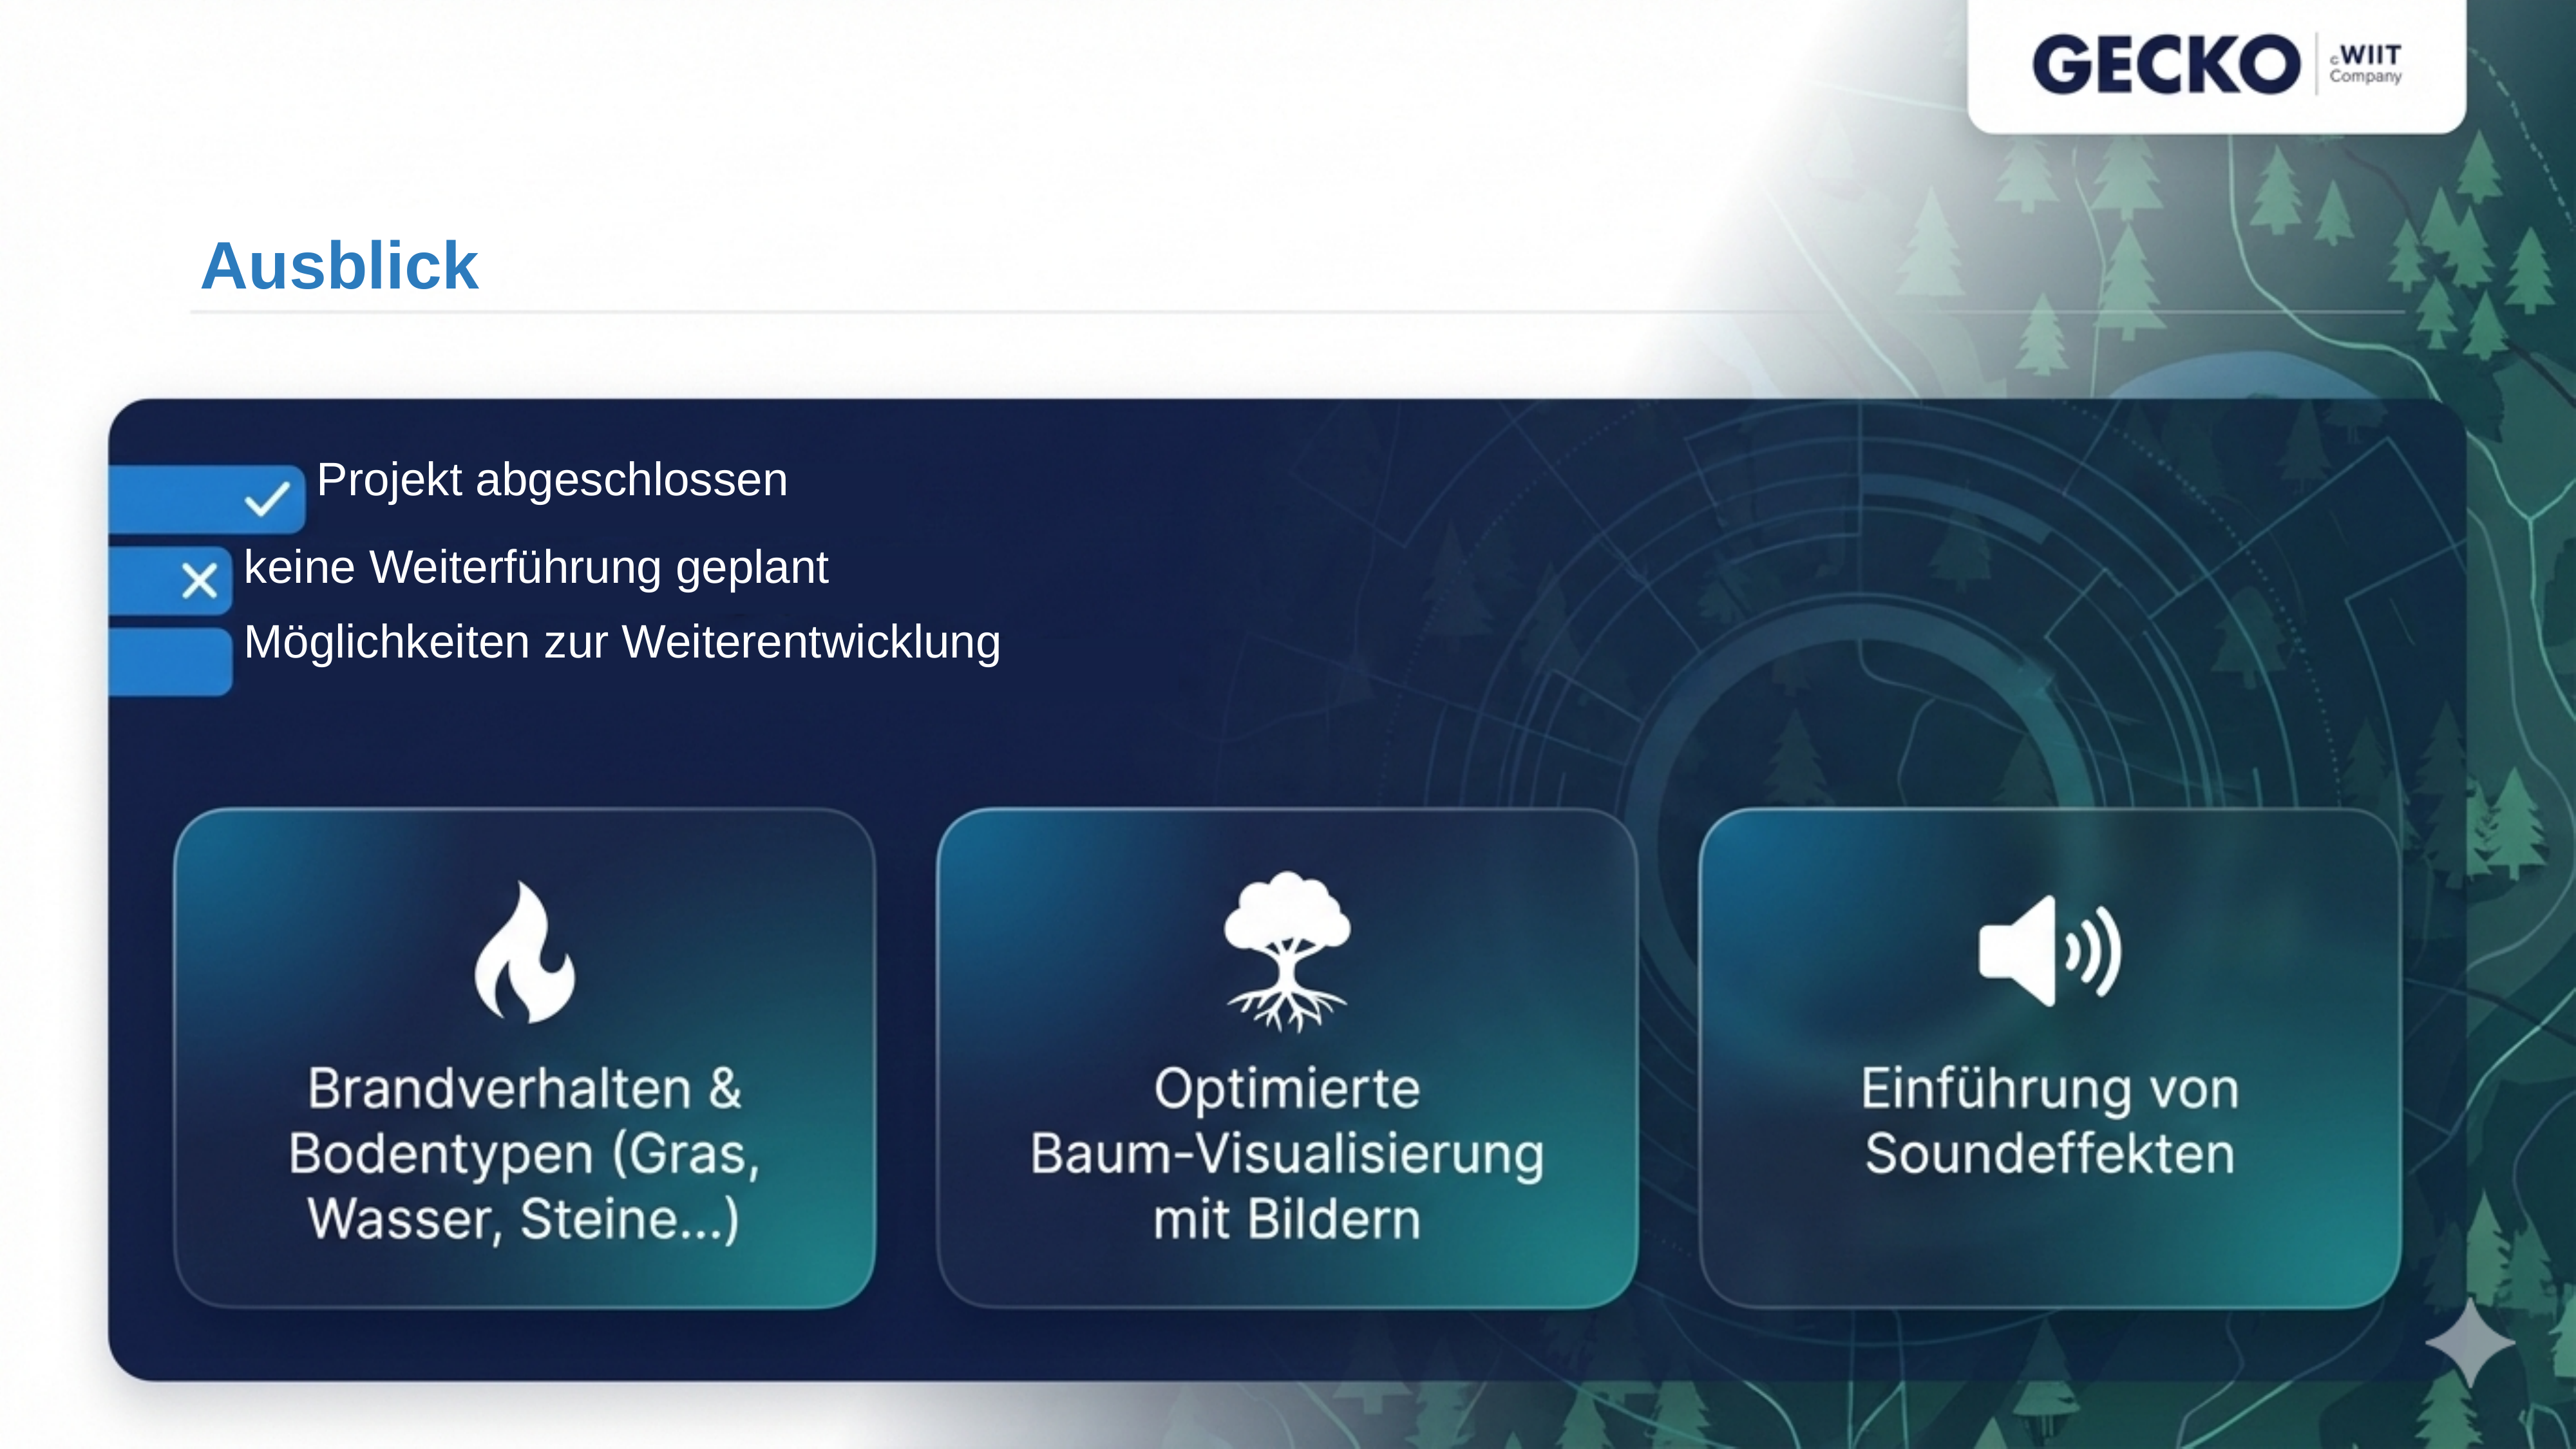

Ausblick
Projekt abgeschlossen
keine Weiterführung geplant
Möglichkeiten zur Weiterentwicklung